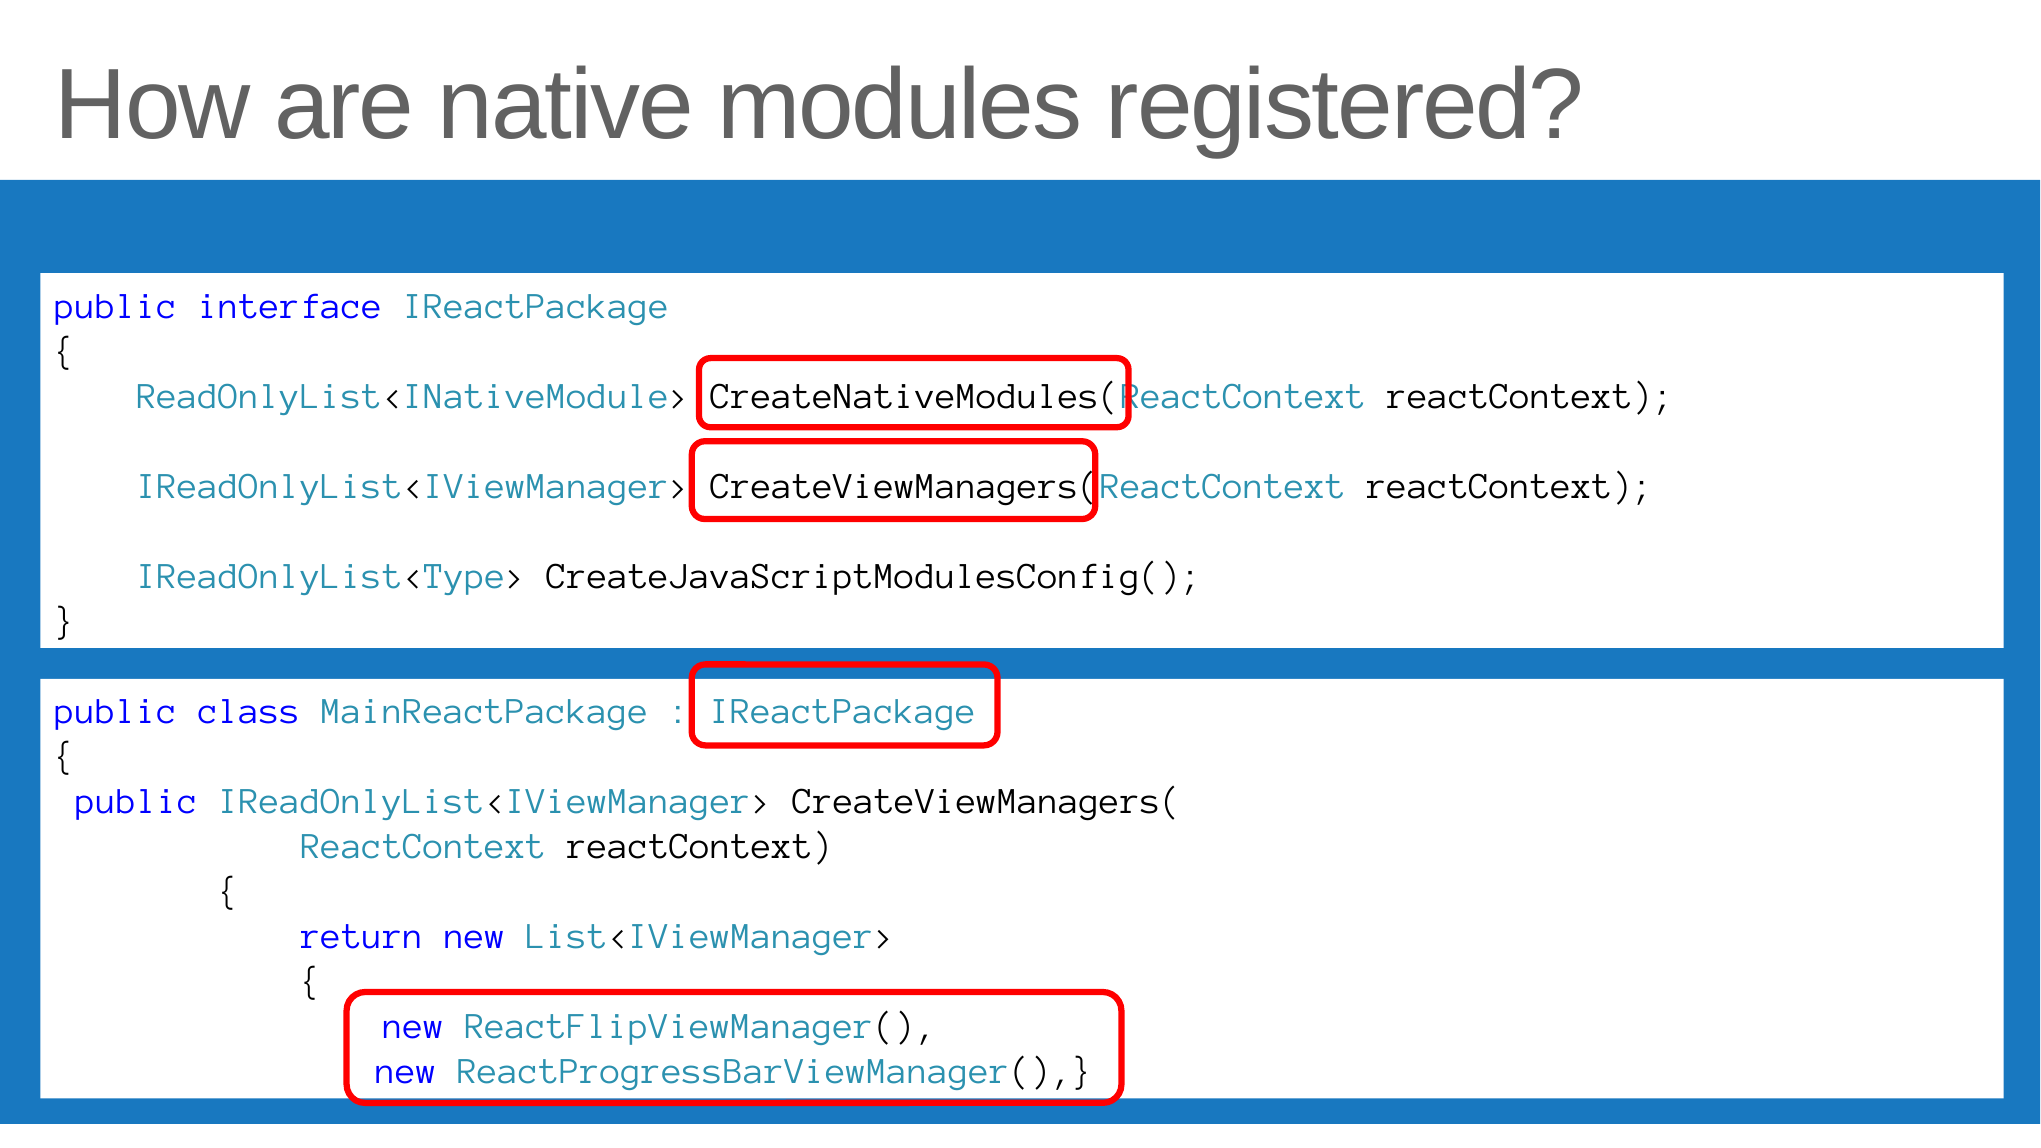

How are native modules registered?

public interface IReactPackage
{
    ReadOnlyList<INativeModule> CreateNativeModules(ReactContext reactContext);

    IReadOnlyList<IViewManager> CreateViewManagers(ReactContext reactContext);

    IReadOnlyList<Type> CreateJavaScriptModulesConfig();
}

public class MainReactPackage : IReactPackage
{
 public IReadOnlyList<IViewManager> CreateViewManagers(
            ReactContext reactContext)
        {
            return new List<IViewManager>
            {
                new ReactFlipViewManager(),
		 new ReactProgressBarViewManager(),}